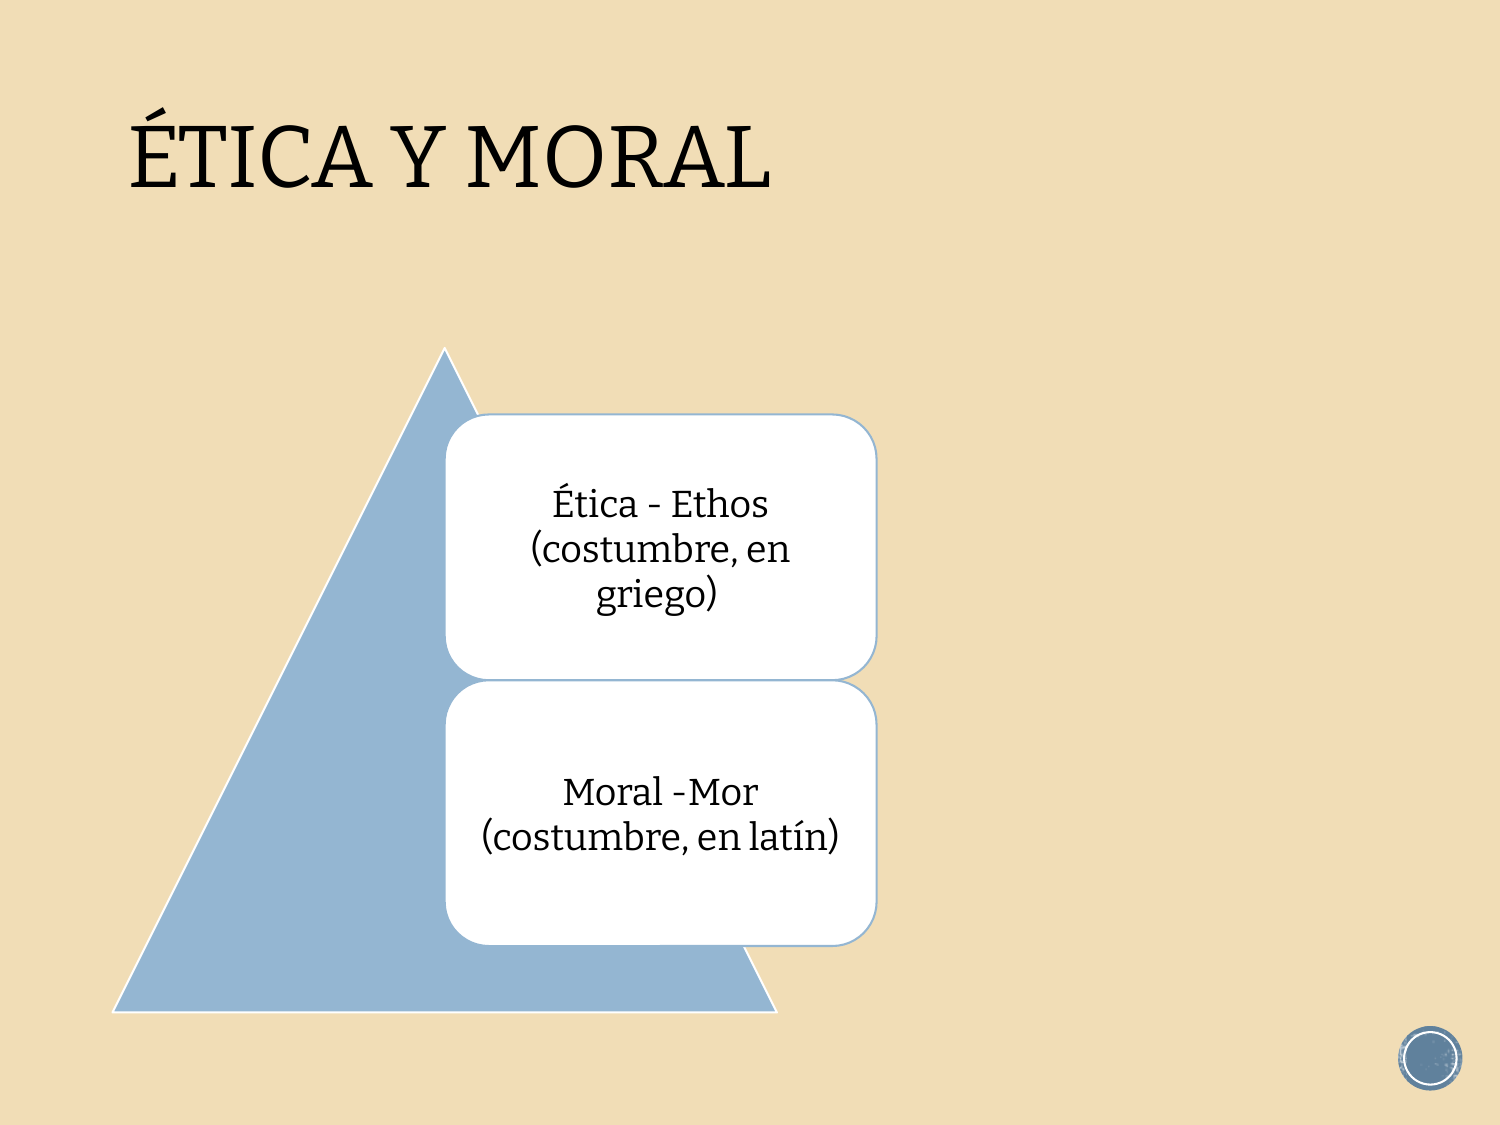

# ÉTICA Y MORAL
Ética - Ethos (costumbre, en griego)
Moral -Mor (costumbre, en latín)